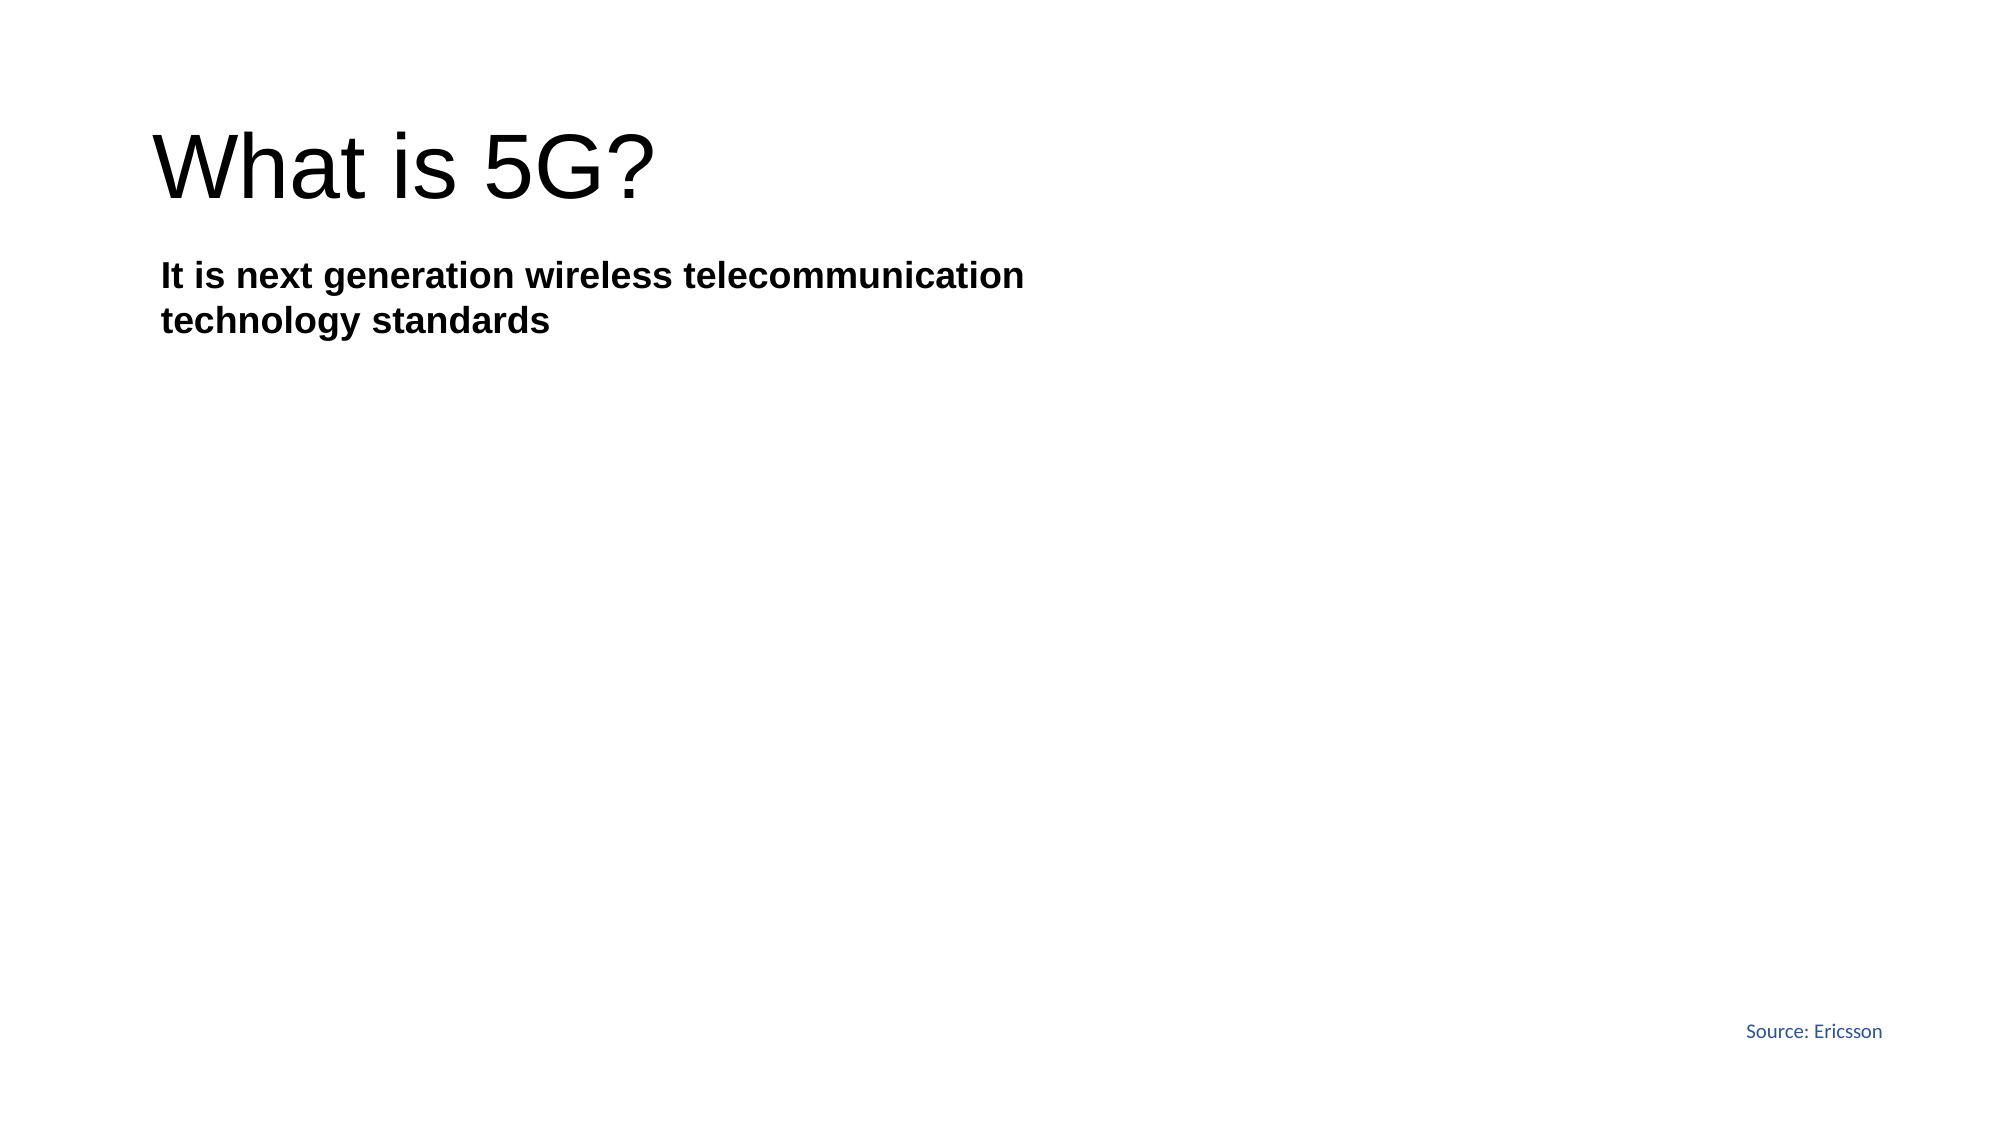

# What is 5G?
It is next generation wireless telecommunication technology ​standards
Source: Ericsson